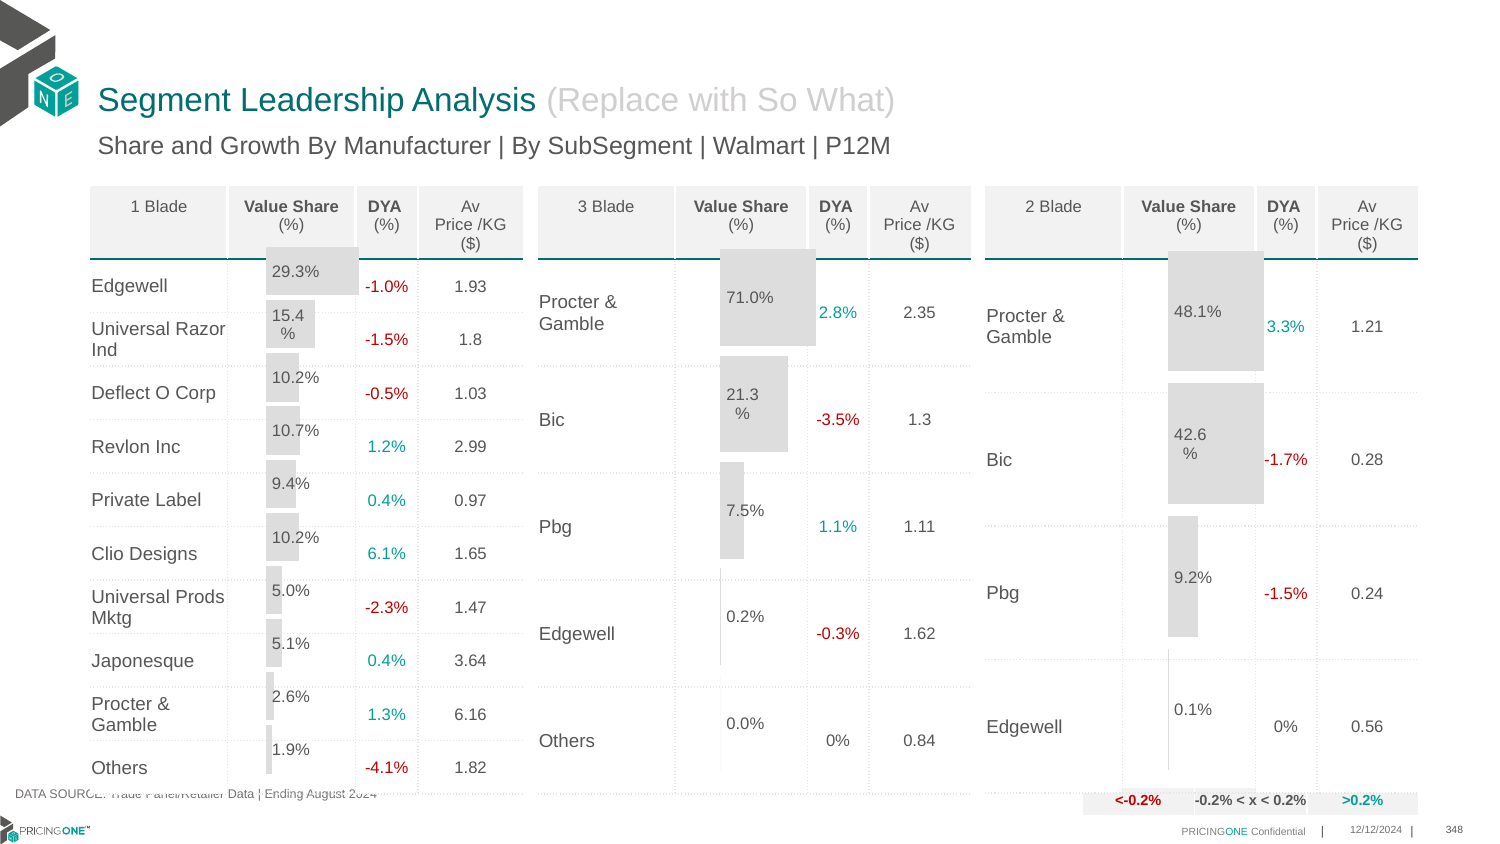

# Segment Leadership Analysis (Replace with So What)
Share and Growth By Manufacturer | By SubSegment | Walmart | P12M
| 3 Blade | Value Share (%) | DYA (%) | Av Price /KG ($) |
| --- | --- | --- | --- |
| Procter & Gamble |  | 2.8% | 2.35 |
| Bic |  | -3.5% | 1.3 |
| Pbg |  | 1.1% | 1.11 |
| Edgewell |  | -0.3% | 1.62 |
| Others |  | 0% | 0.84 |
| 1 Blade | Value Share (%) | DYA (%) | Av Price /KG ($) |
| --- | --- | --- | --- |
| Edgewell |  | -1.0% | 1.93 |
| Universal Razor Ind |  | -1.5% | 1.8 |
| Deflect O Corp |  | -0.5% | 1.03 |
| Revlon Inc |  | 1.2% | 2.99 |
| Private Label |  | 0.4% | 0.97 |
| Clio Designs |  | 6.1% | 1.65 |
| Universal Prods Mktg |  | -2.3% | 1.47 |
| Japonesque |  | 0.4% | 3.64 |
| Procter & Gamble |  | 1.3% | 6.16 |
| Others |  | -4.1% | 1.82 |
| 2 Blade | Value Share (%) | DYA (%) | Av Price /KG ($) |
| --- | --- | --- | --- |
| Procter & Gamble |  | 3.3% | 1.21 |
| Bic |  | -1.7% | 0.28 |
| Pbg |  | -1.5% | 0.24 |
| Edgewell |  | 0% | 0.56 |

### Chart

| Category | Walmart | 1 Blade |
|---|---|
|  | 0.2927868840791294 |

### Chart

| Category | Walmart | 3 Blade |
|---|---|
|  | 0.7104300747013588 |

### Chart

| Category | Walmart | 2 Blade |
|---|---|
|  | 0.4807248739625755 |
DATA SOURCE: Trade Panel/Retailer Data | Ending August 2024
| <-0.2% | -0.2% < x < 0.2% | >0.2% |
| --- | --- | --- |

12/12/2024
348